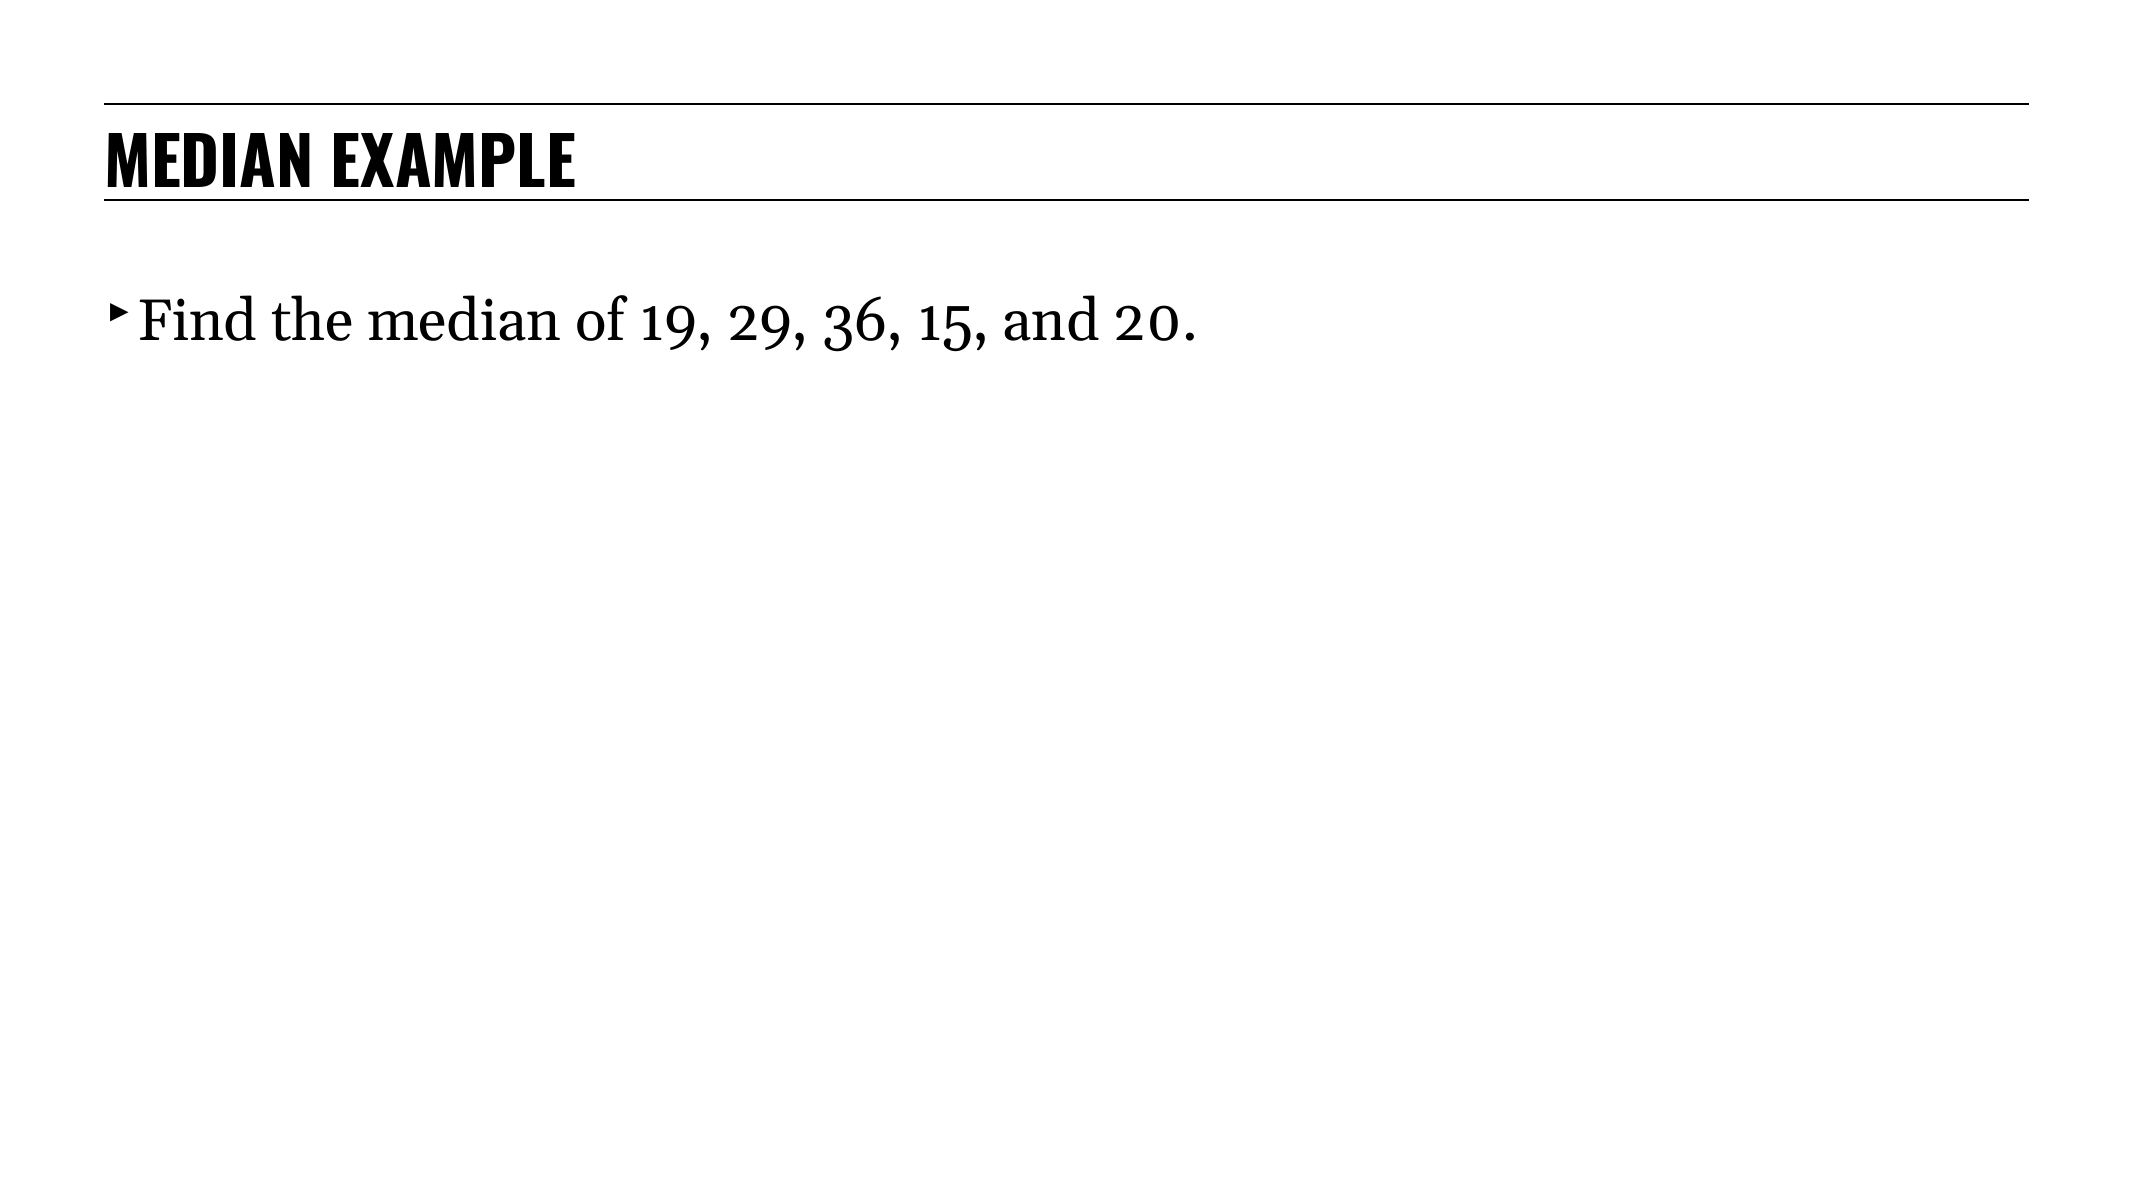

MEDIAN EXAMPLE

Find the median of 19, 29, 36, 15, and 20.